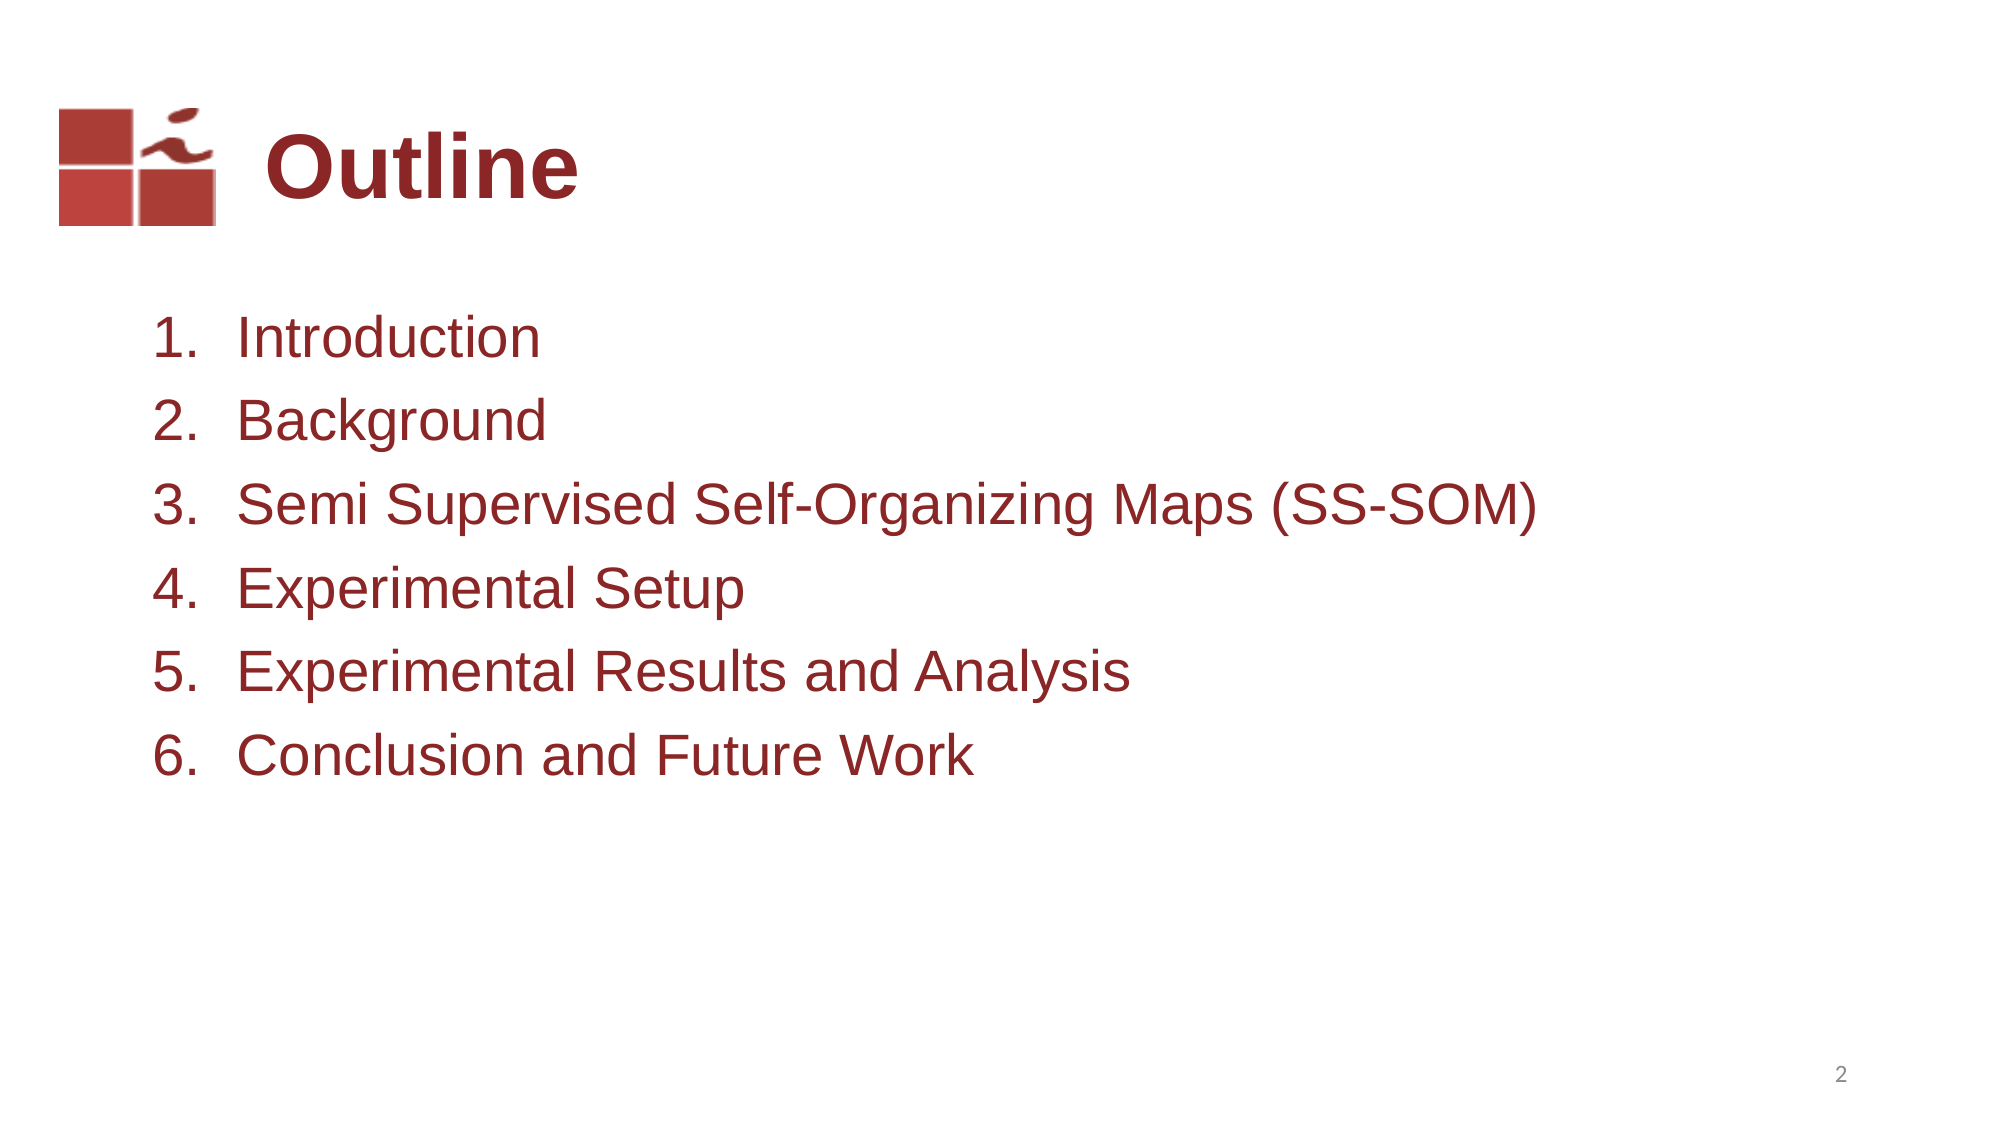

# Outline
Introduction
Background
Semi Supervised Self-Organizing Maps (SS-SOM)
Experimental Setup
Experimental Results and Analysis
Conclusion and Future Work

2